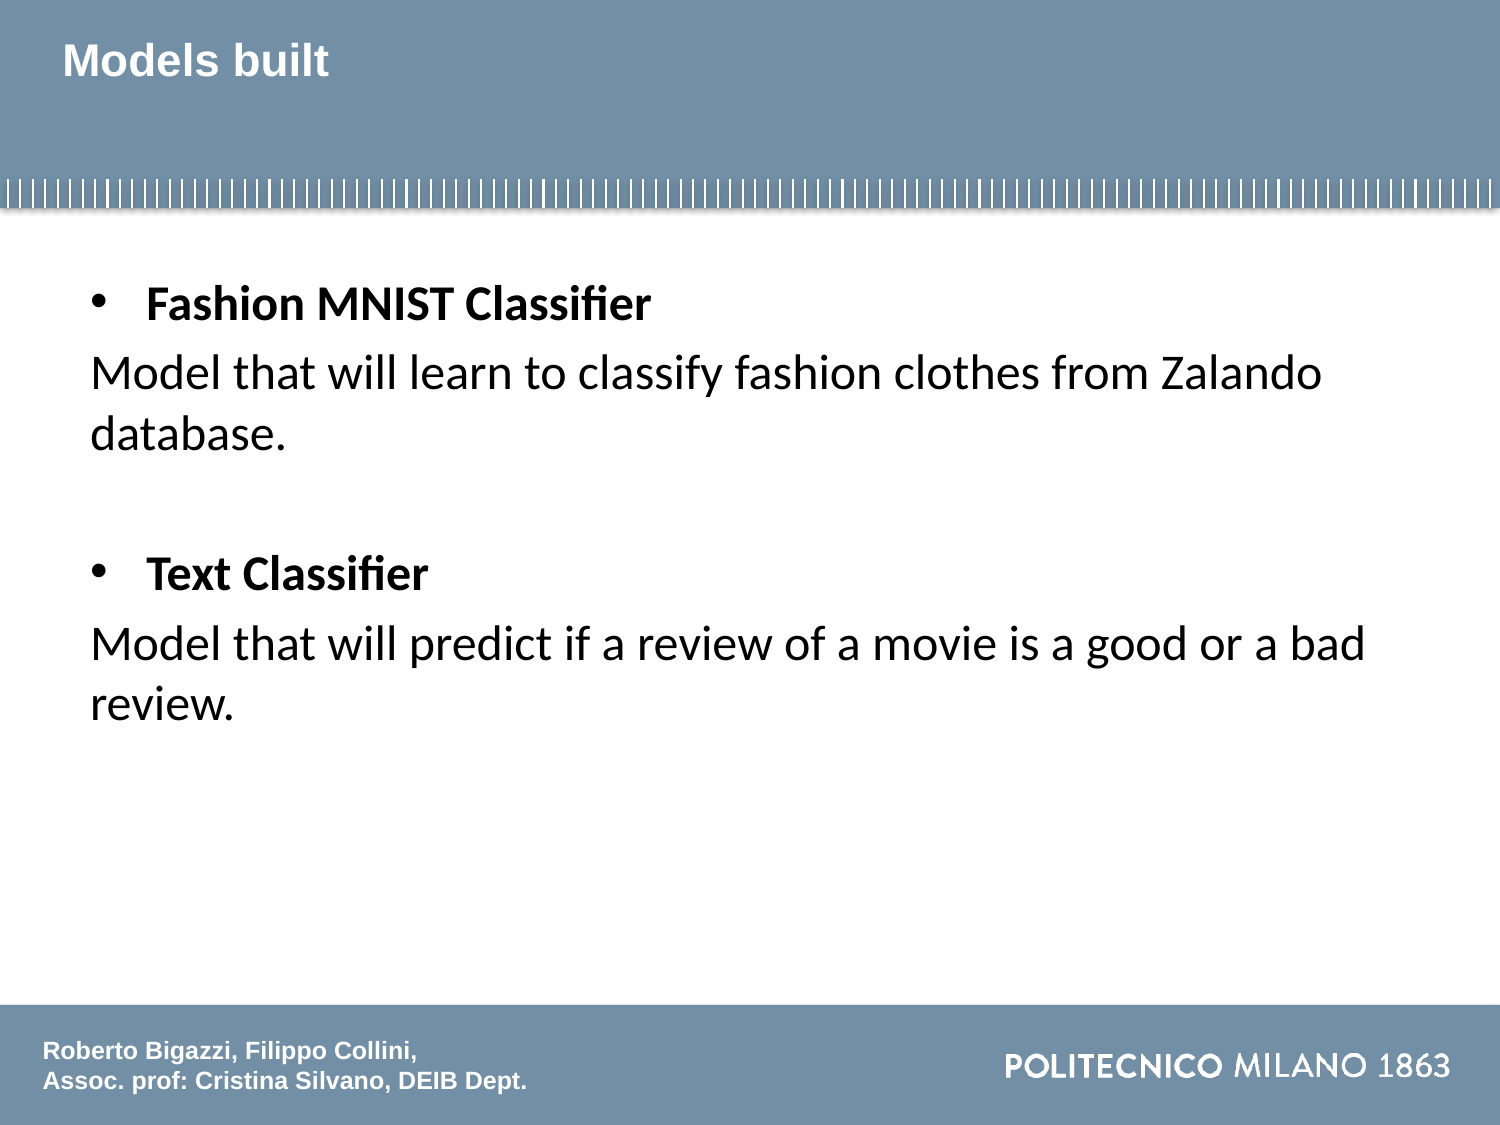

# Models built
Fashion MNIST Classifier
Model that will learn to classify fashion clothes from Zalando database.

Text Classifier
Model that will predict if a review of a movie is a good or a bad review.